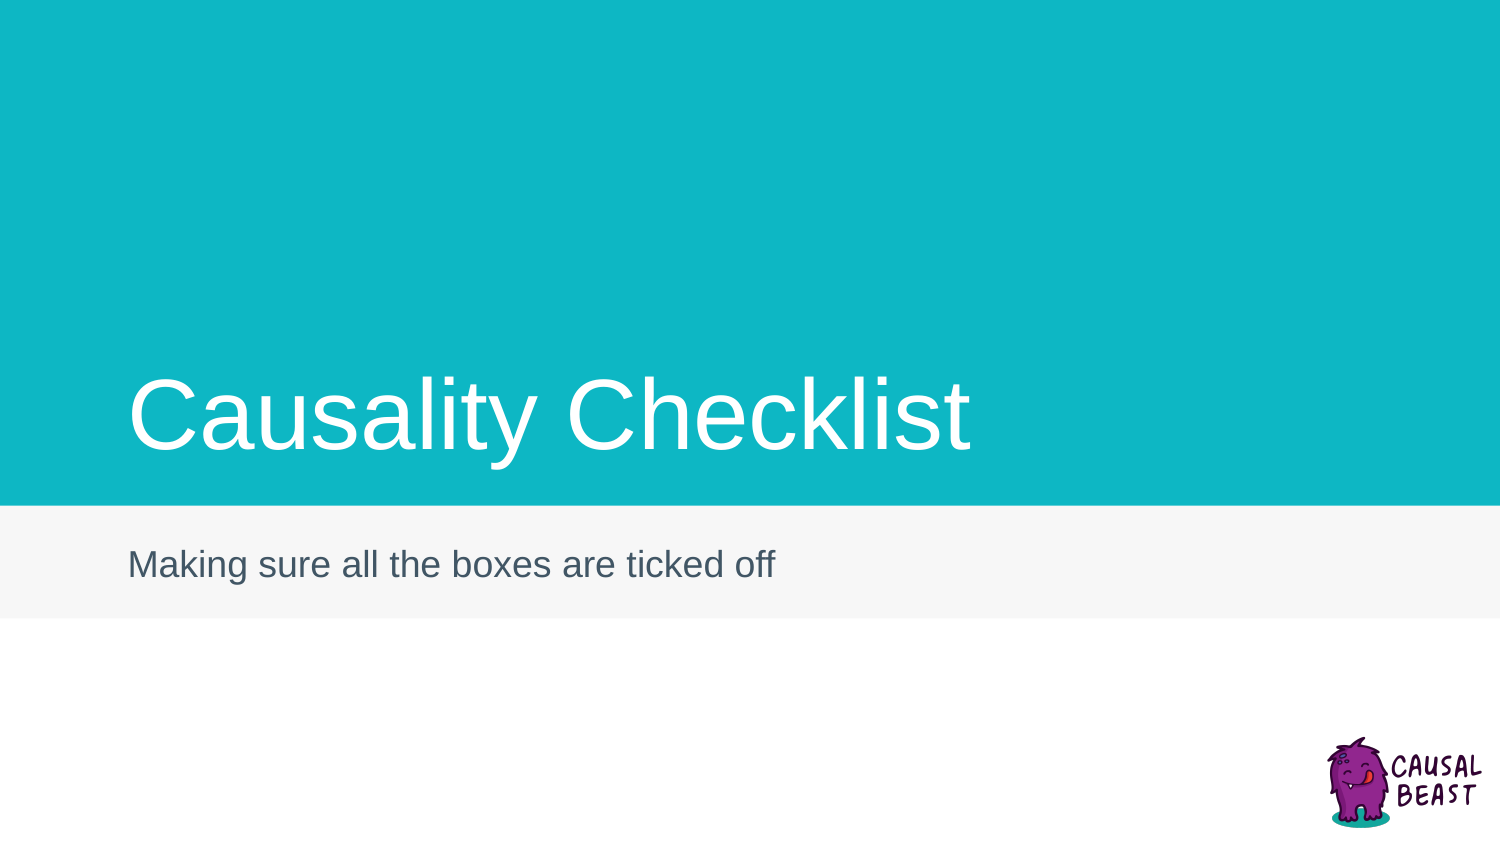

# Causality Checklist
Making sure all the boxes are ticked off
31